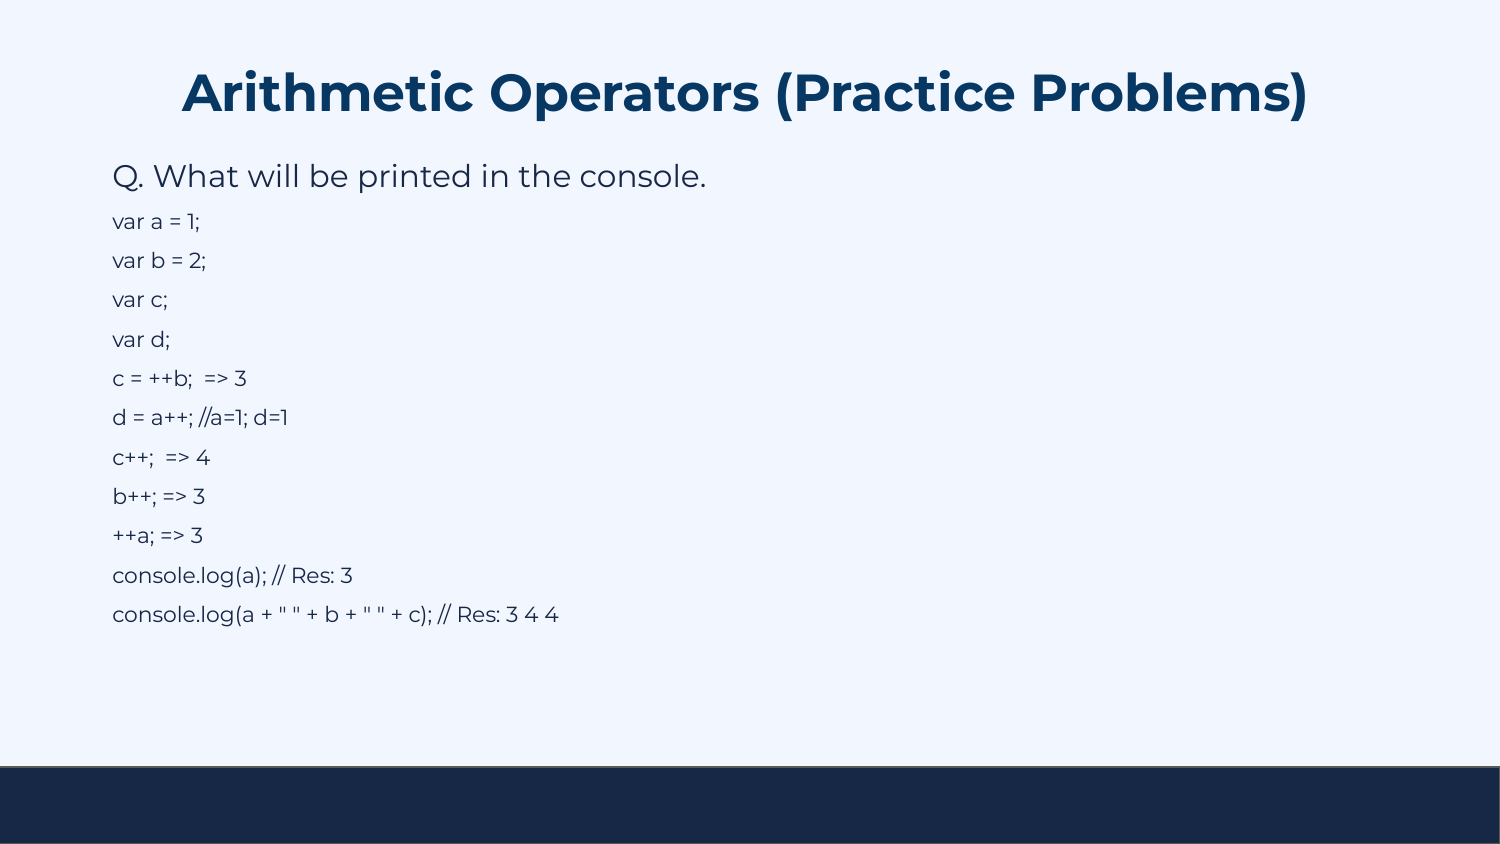

# Arithmetic Operators (Practice Problems)
Q. What will be printed in the console.
var a = 1;
var b = 2;
var c;
var d;
c = ++b;  => 3
d = a++; //a=1; d=1
c++;  => 4
b++; => 3
++a; => 3
console.log(a); // Res: 3
console.log(a + " " + b + " " + c); // Res: 3 4 4